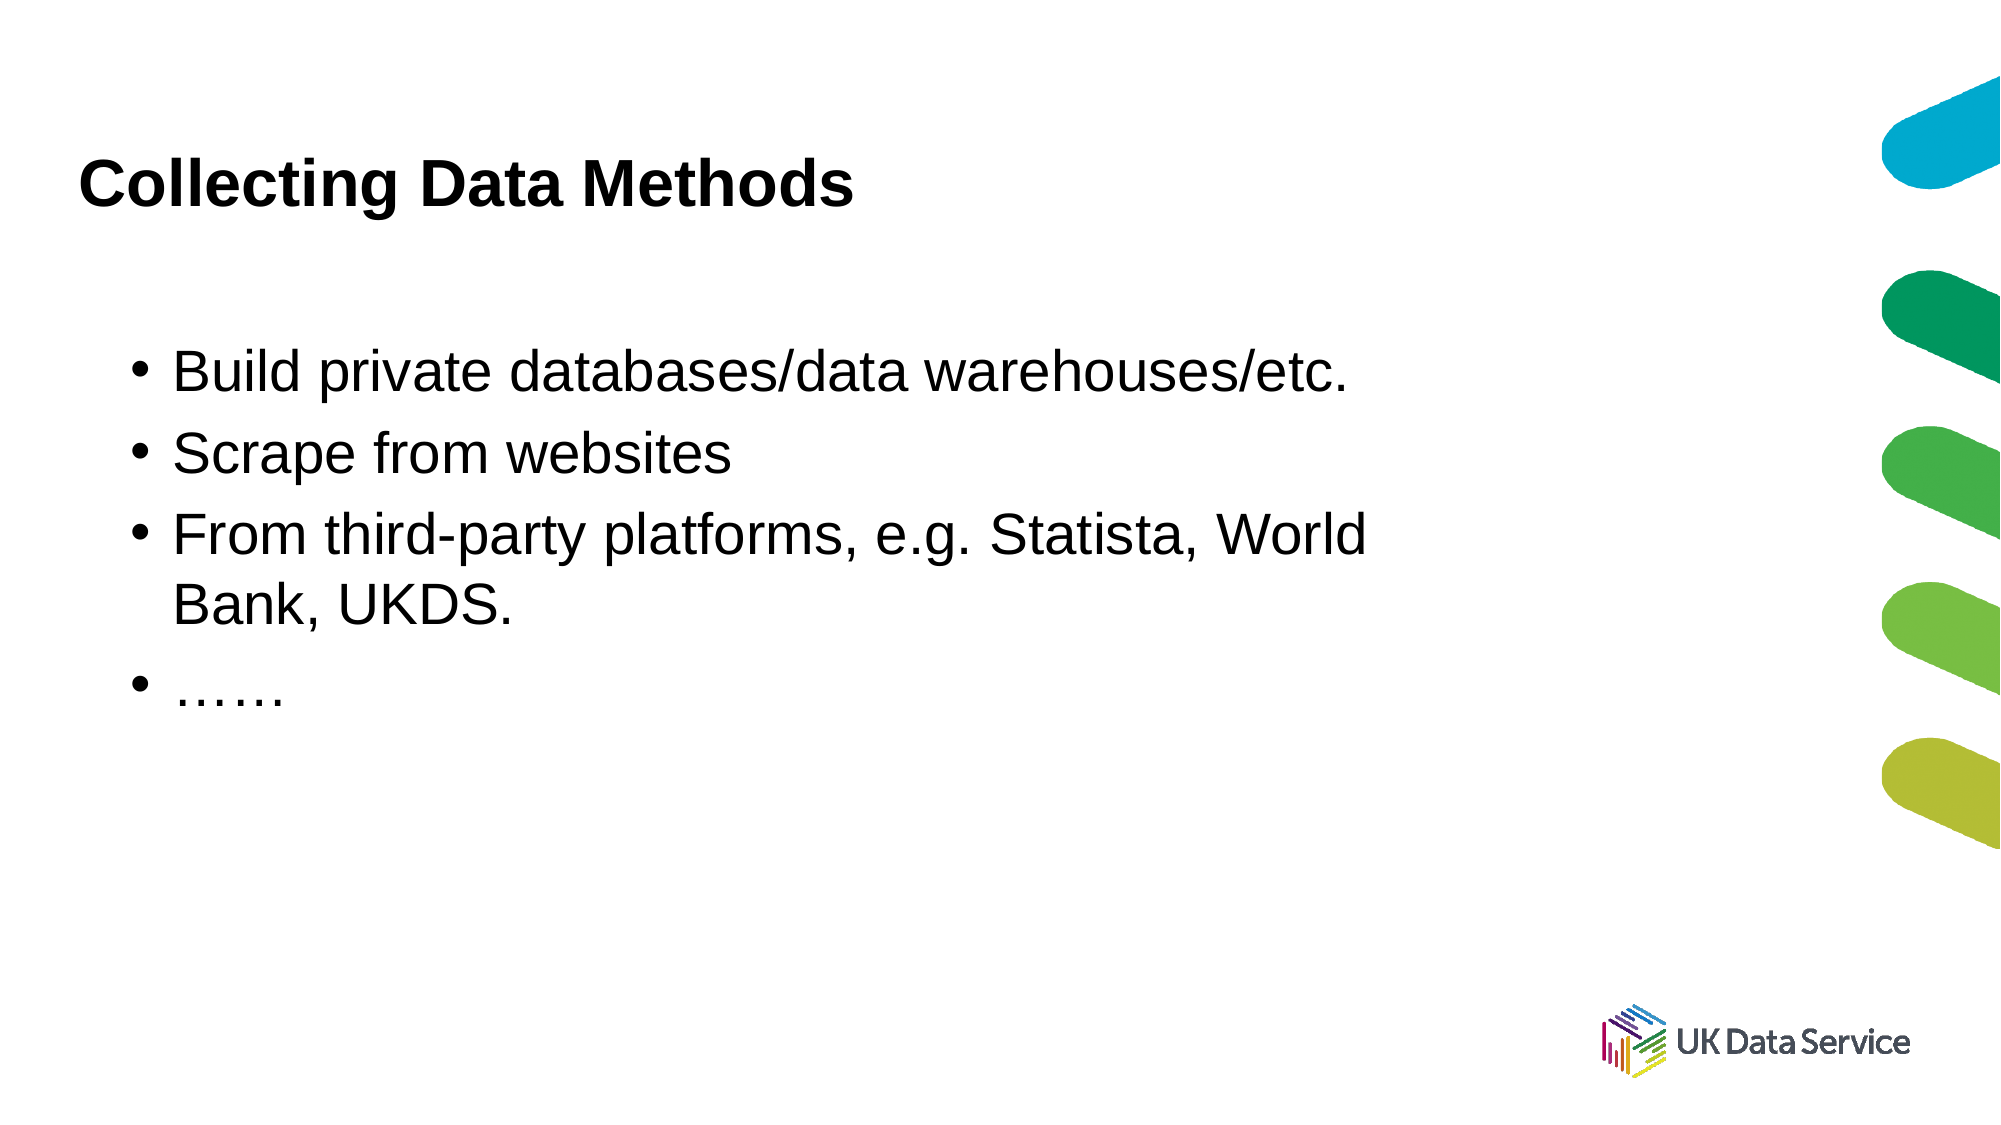

Build private databases/data warehouses/etc.
Scrape from websites
From third-party platforms, e.g. Statista, World Bank, UKDS.
……

# Collecting Data Methods